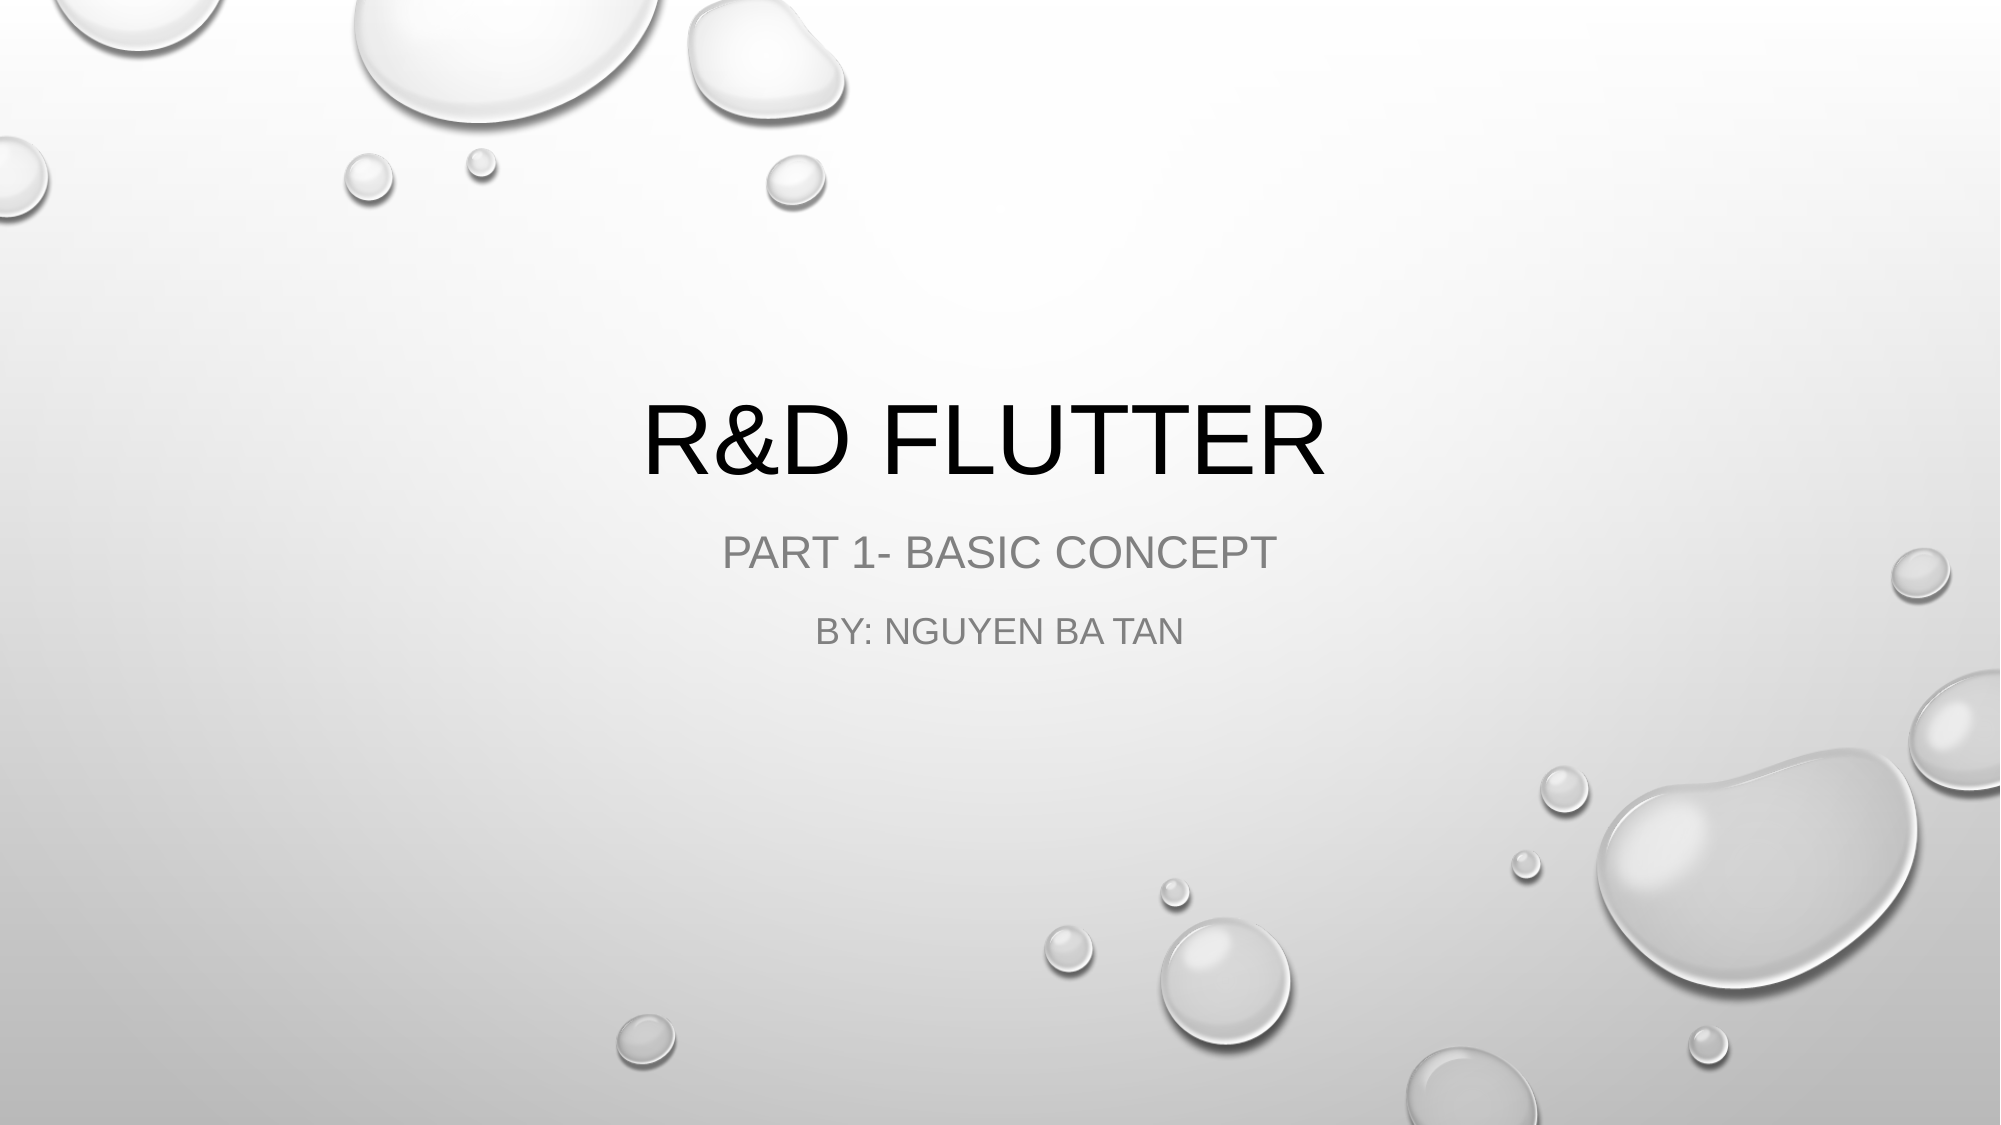

# R&D Flutter
Part 1- Basic concept
by: Nguyen ba tan